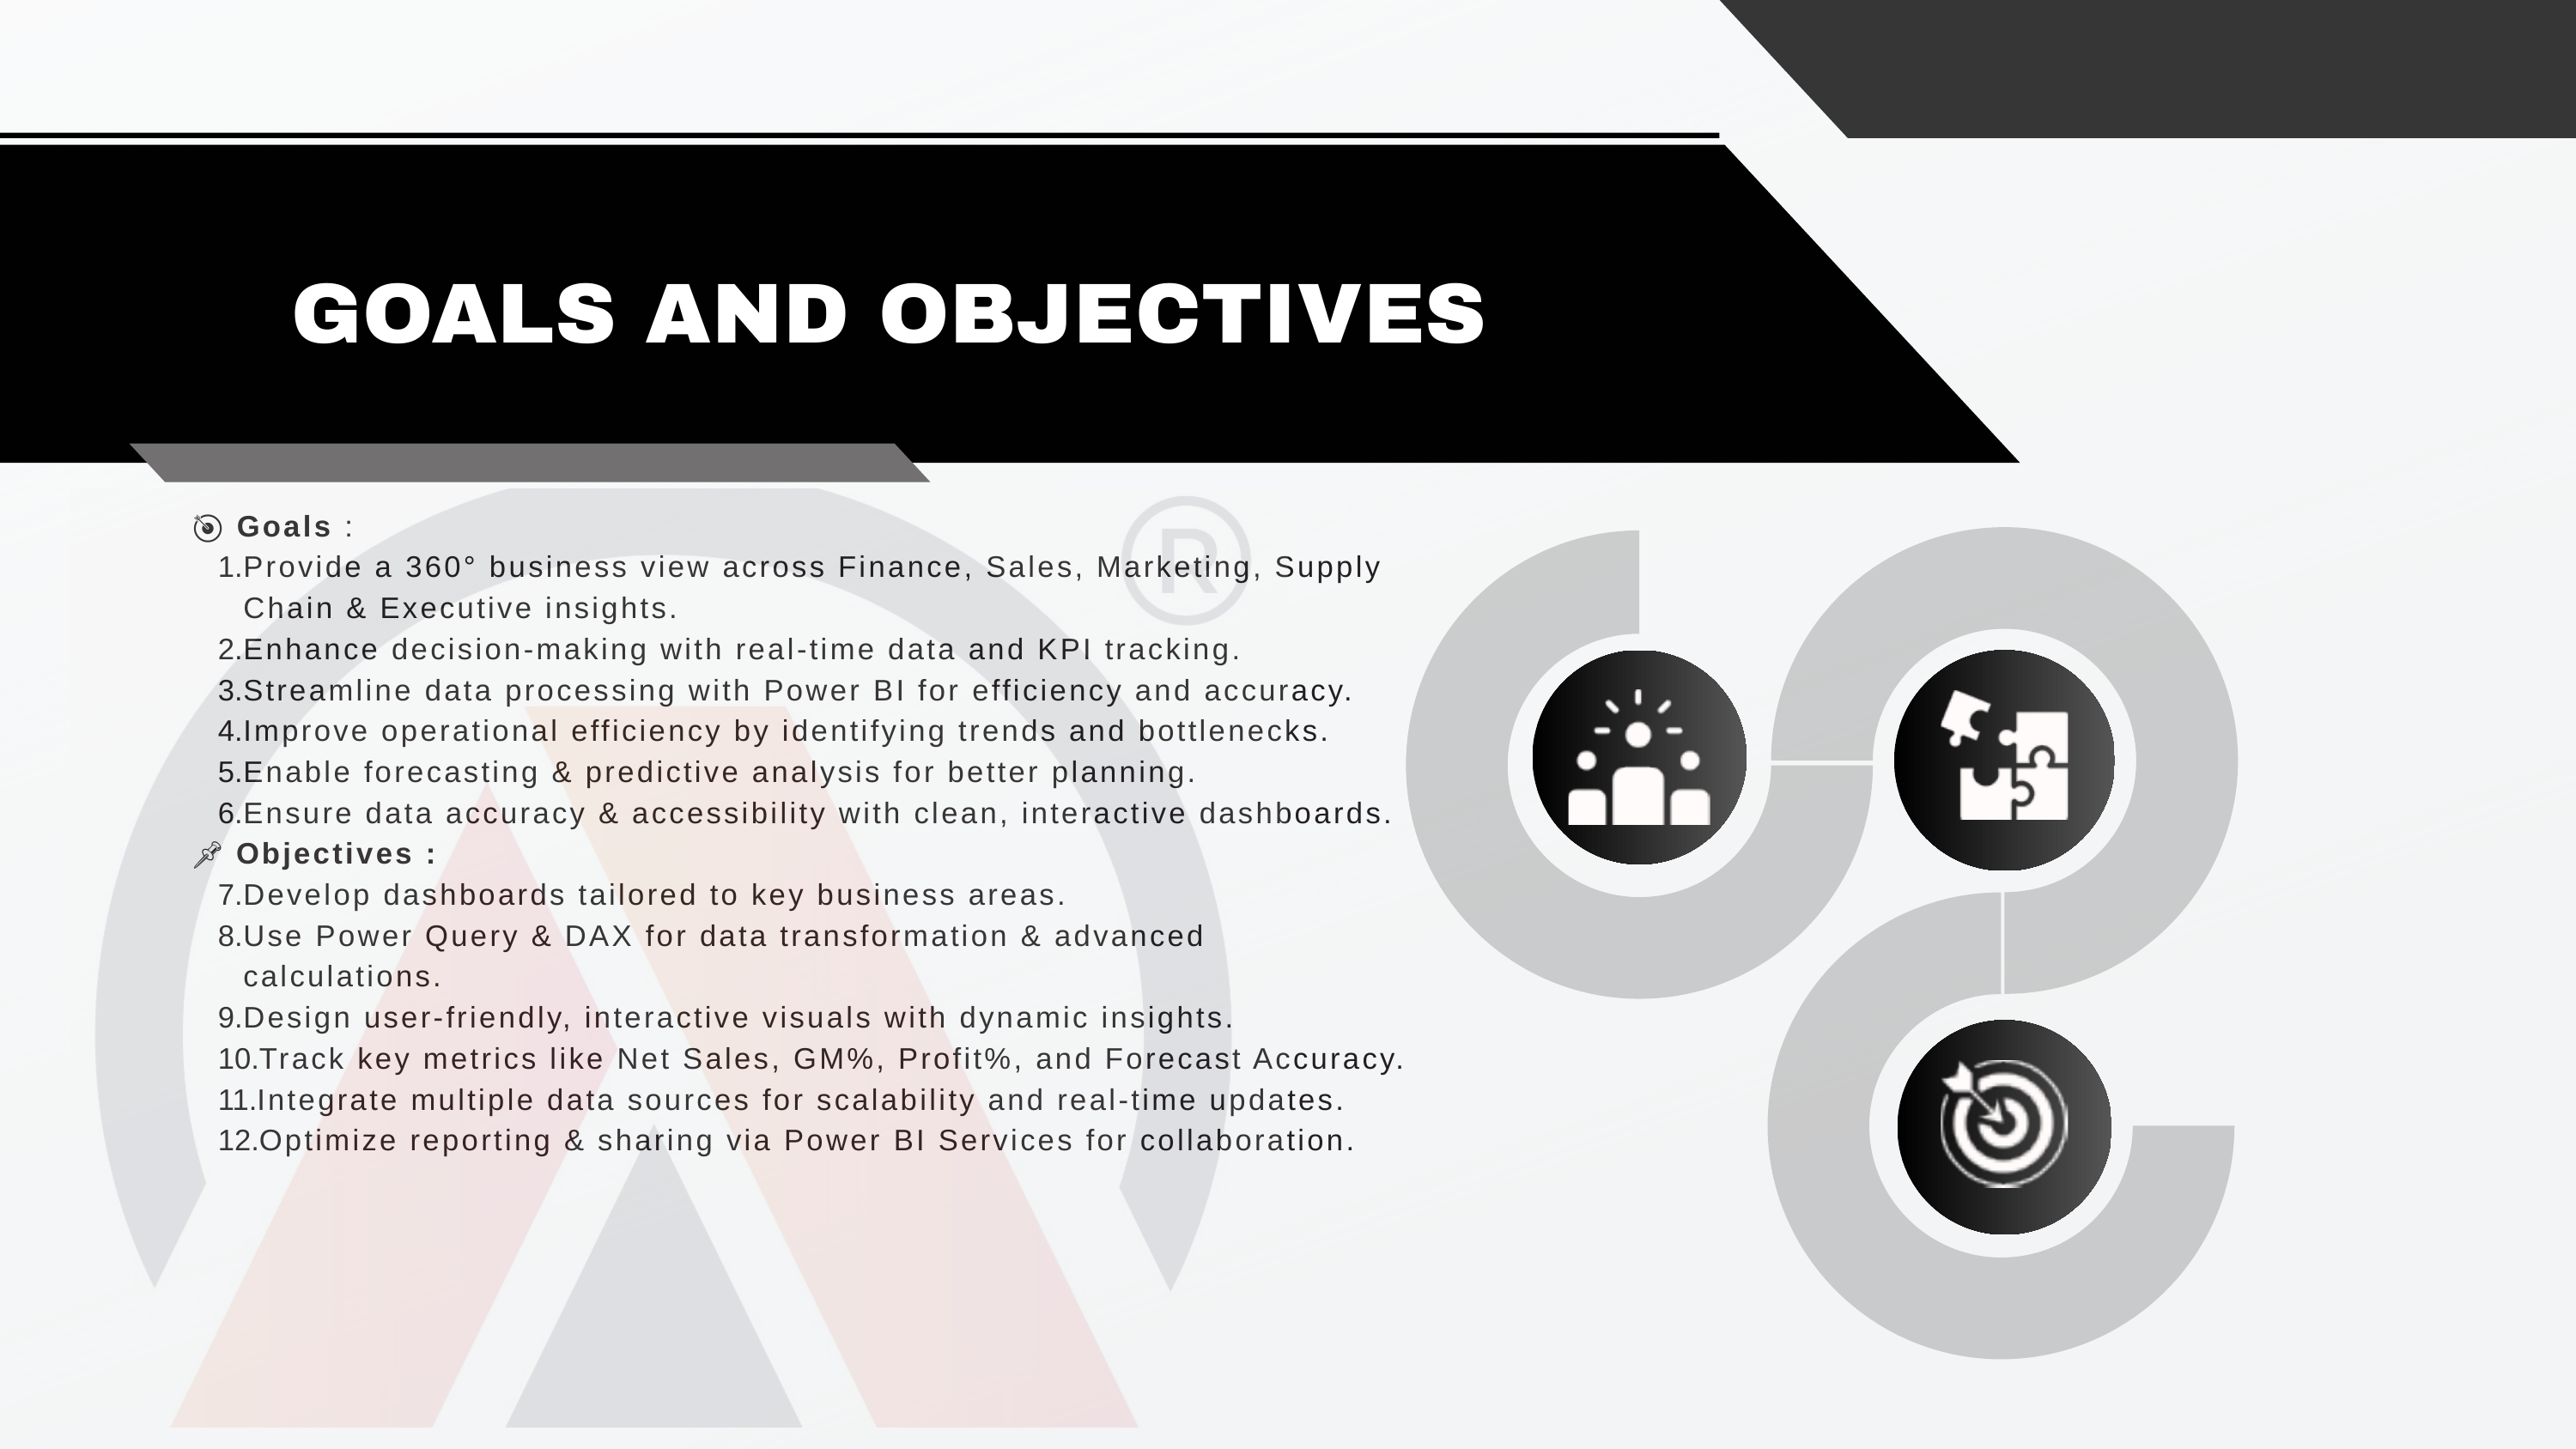

GOALS AND OBJECTIVES

🎯 Goals :
Provide a 360° business view across Finance, Sales, Marketing, Supply Chain & Executive insights.
Enhance decision-making with real-time data and KPI tracking.
Streamline data processing with Power BI for efficiency and accuracy.
Improve operational efficiency by identifying trends and bottlenecks.
Enable forecasting & predictive analysis for better planning.
Ensure data accuracy & accessibility with clean, interactive dashboards.
📌 Objectives :
Develop dashboards tailored to key business areas.
Use Power Query & DAX for data transformation & advanced calculations.
Design user-friendly, interactive visuals with dynamic insights.
Track key metrics like Net Sales, GM%, Profit%, and Forecast Accuracy.
Integrate multiple data sources for scalability and real-time updates.
Optimize reporting & sharing via Power BI Services for collaboration.